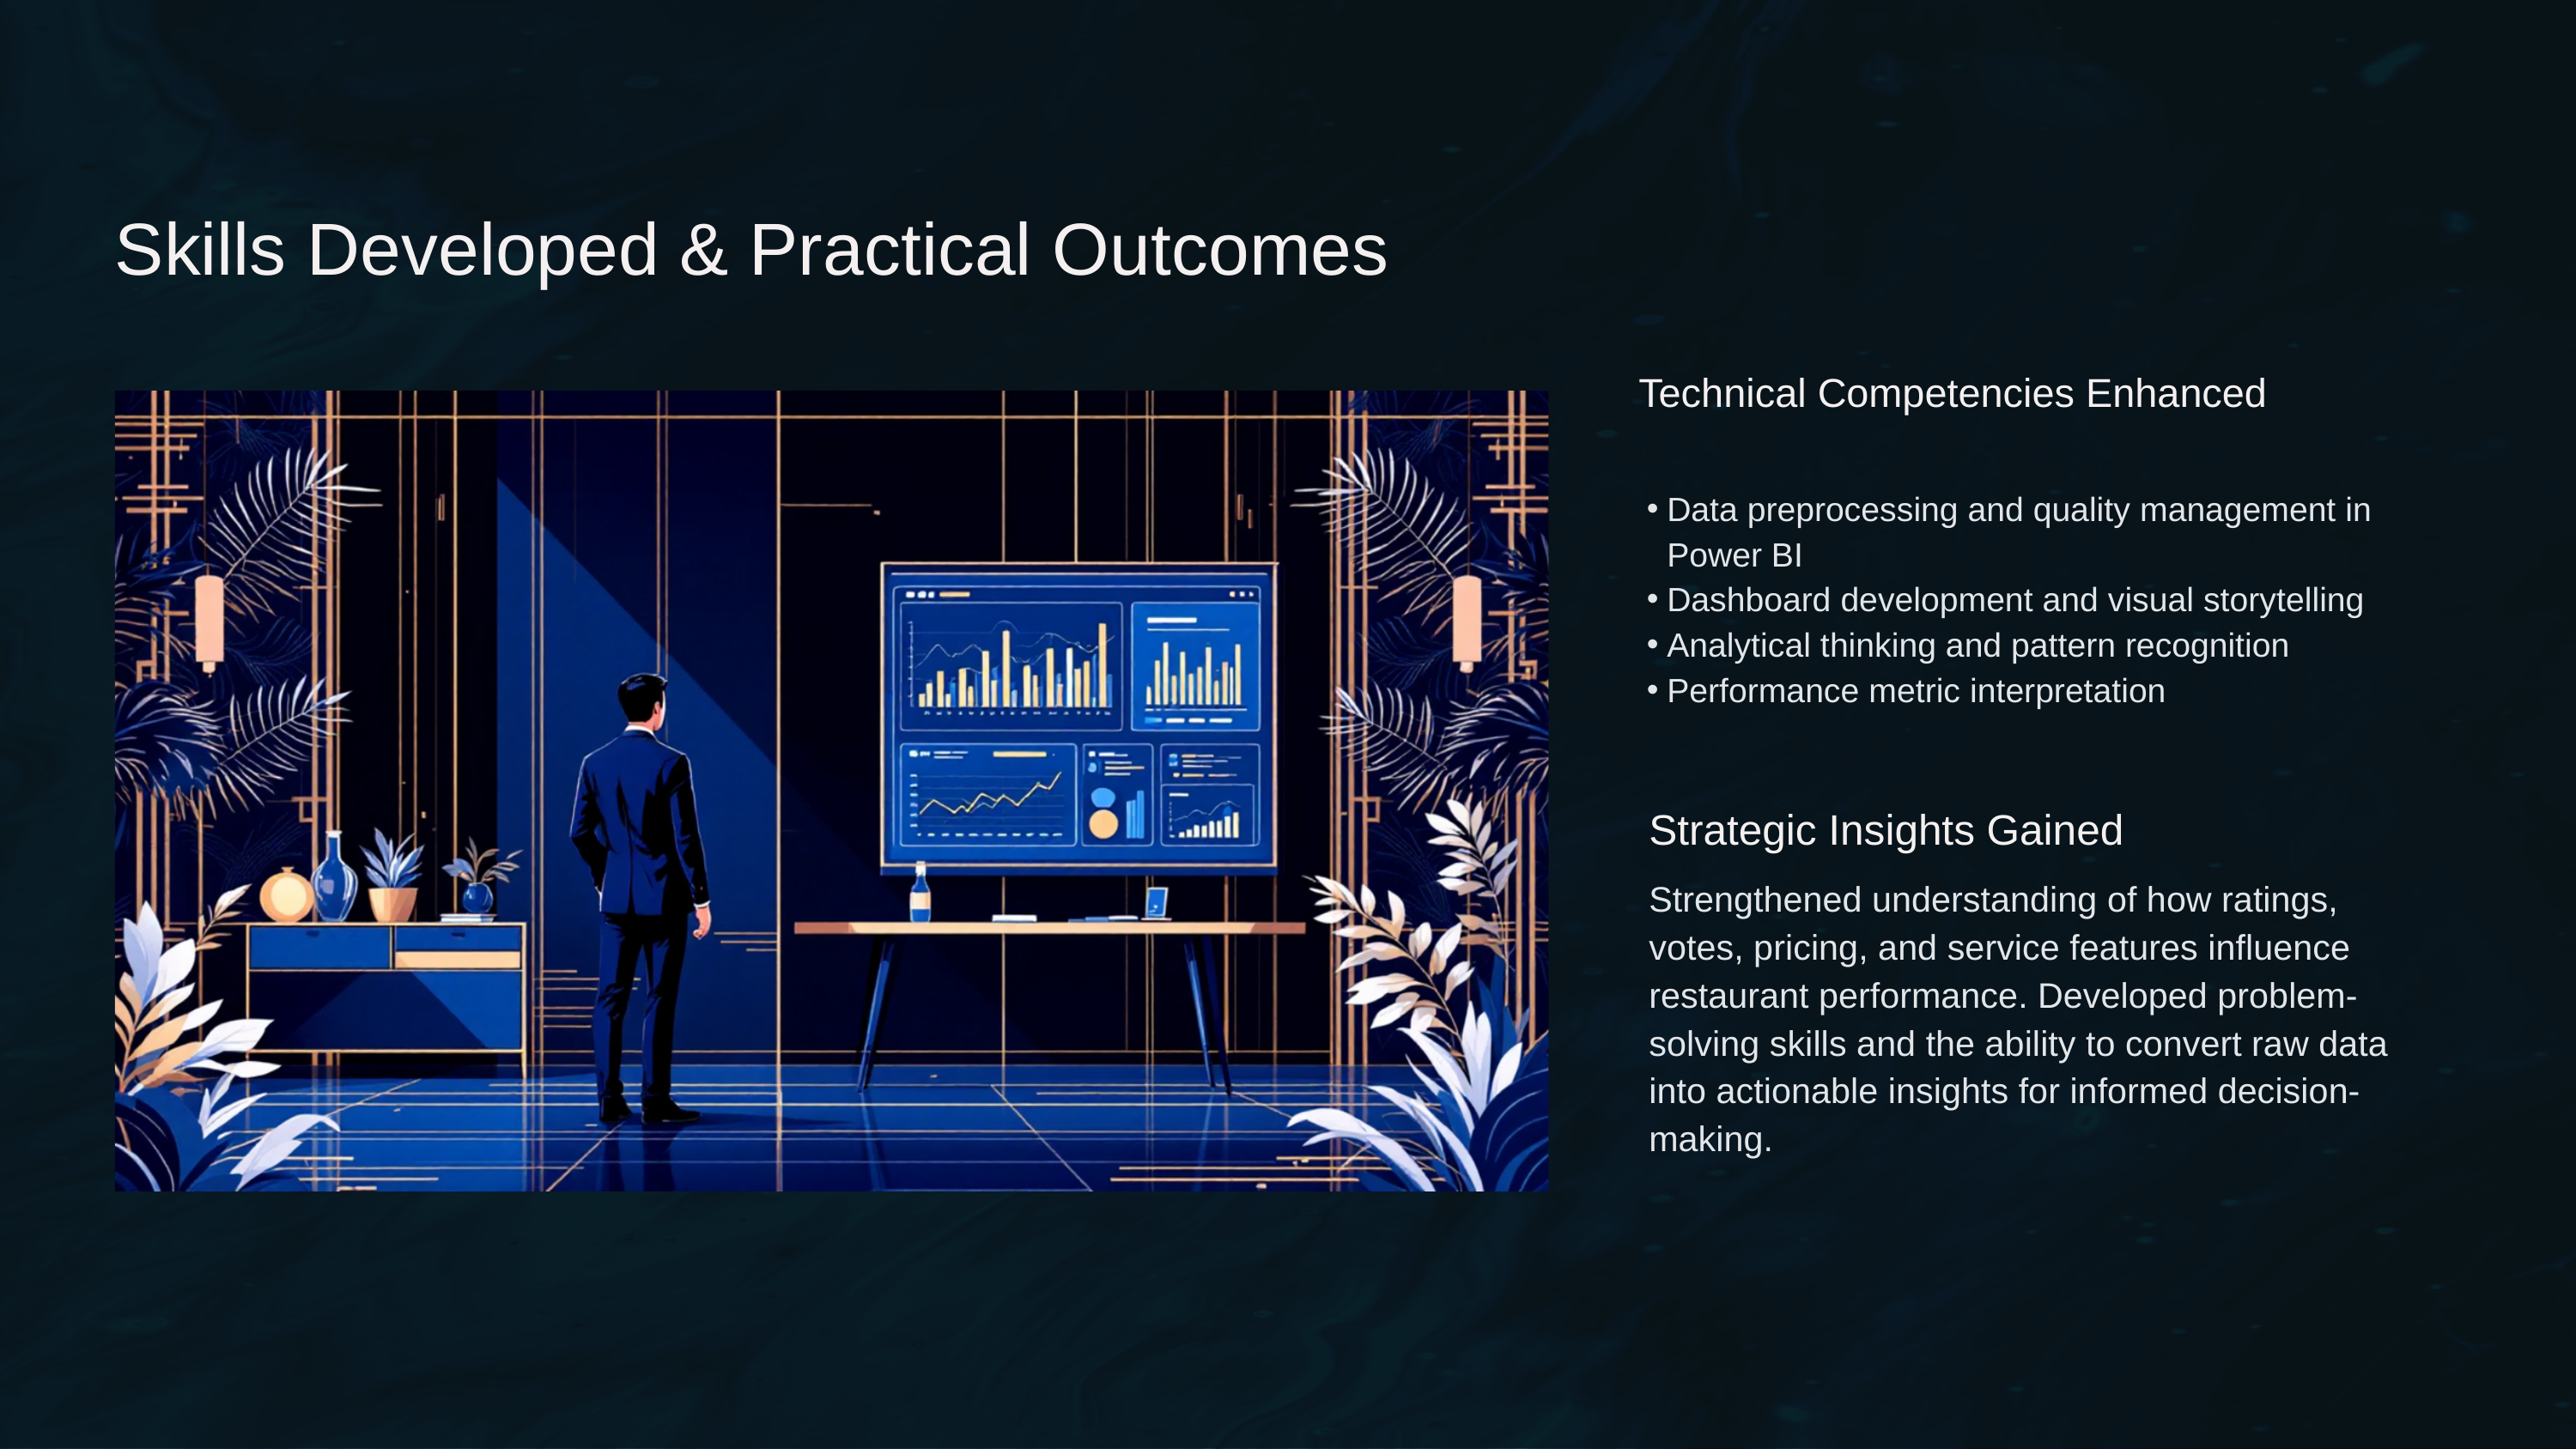

Skills Developed & Practical Outcomes
Technical Competencies Enhanced

Data preprocessing and quality management in Power BI
Dashboard development and visual storytelling
Analytical thinking and pattern recognition
Performance metric interpretation
Strategic Insights Gained
Strengthened understanding of how ratings, votes, pricing, and service features influence restaurant performance. Developed problem-solving skills and the ability to convert raw data into actionable insights for informed decision-making.